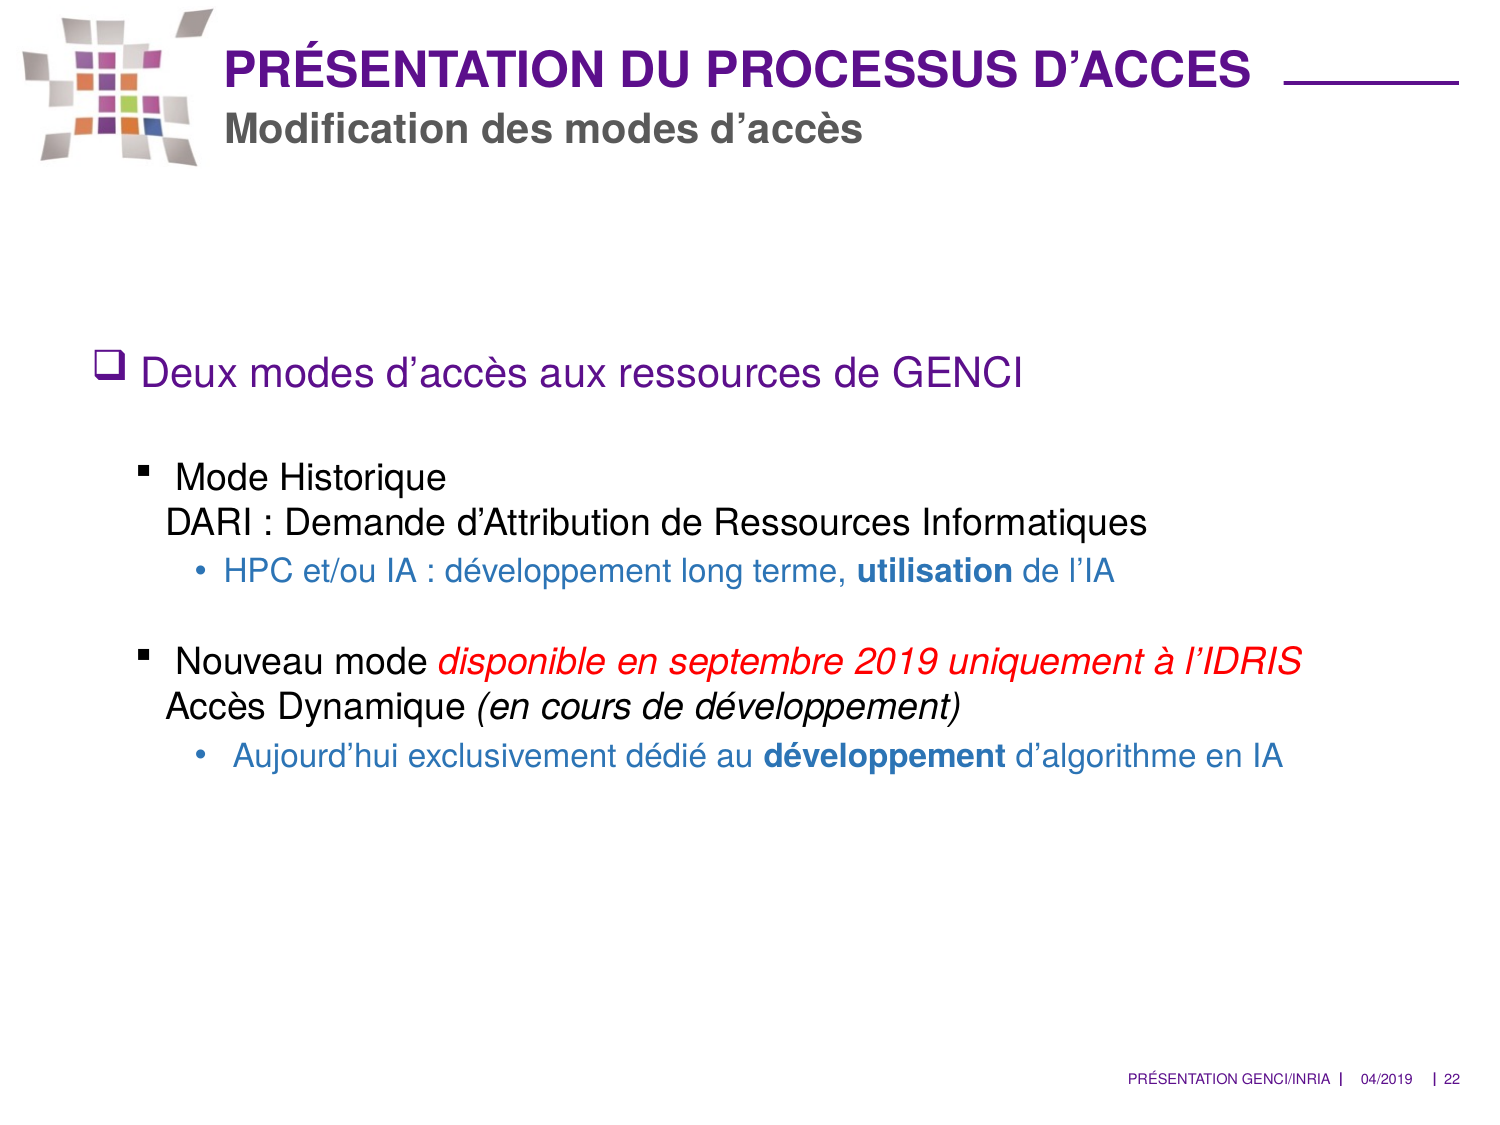

# Présentation du processus d’acces
Modification des modes d’accès
 Deux modes d’accès aux ressources de GENCI
 Mode Historique
DARI : Demande d’Attribution de Ressources Informatiques
HPC et/ou IA : développement long terme, utilisation de l’IA
 Nouveau mode disponible en septembre 2019 uniquement à l’IDRIS
Accès Dynamique (en cours de développement)
 Aujourd’hui exclusivement dédié au développement d’algorithme en IA
Présentation GENCI/INRIA
04/2019
22